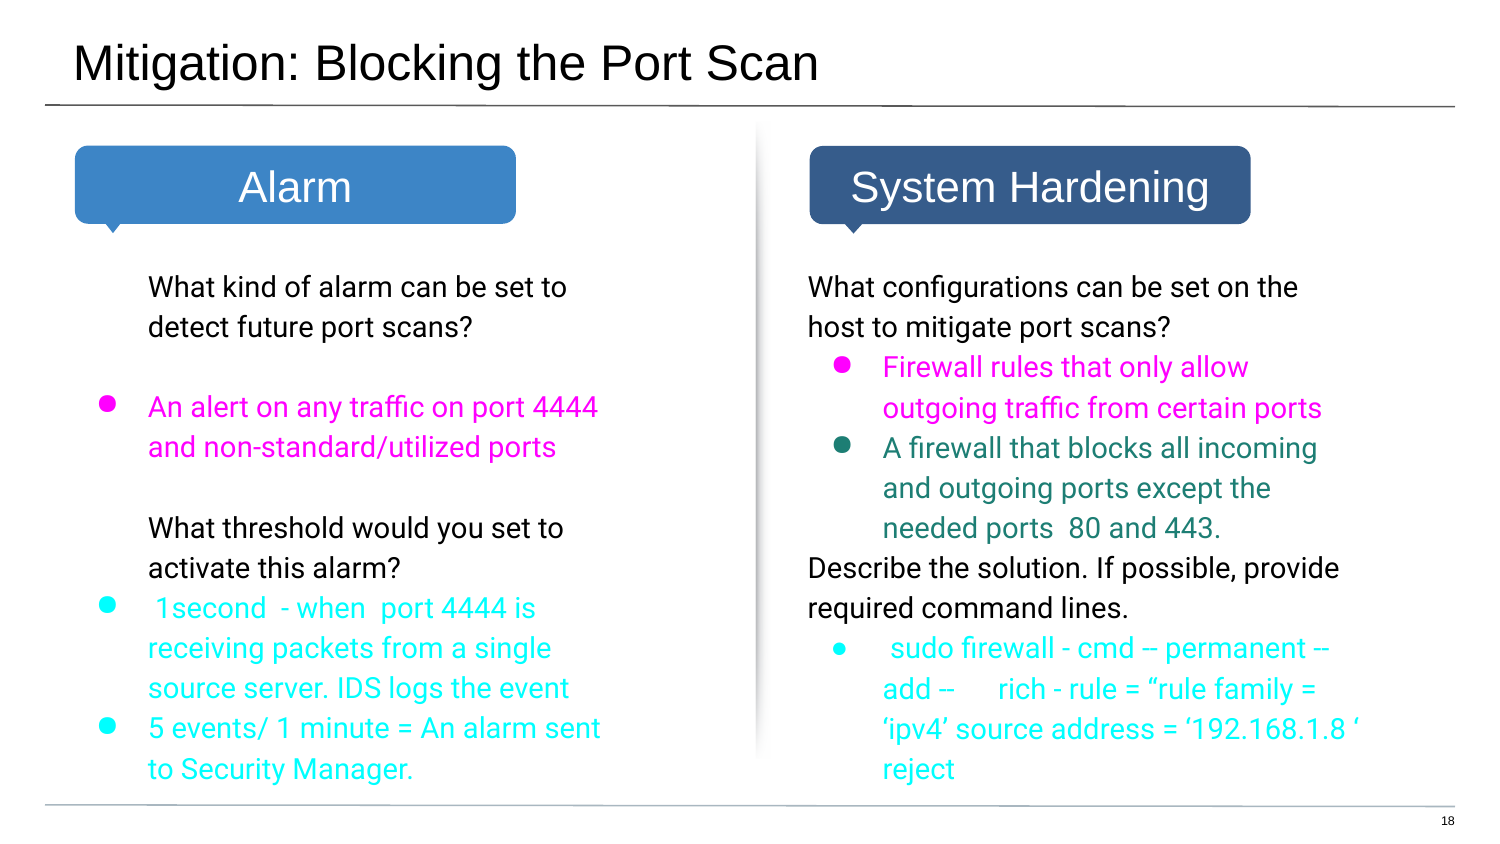

# Mitigation: Blocking the Port Scan
What kind of alarm can be set to detect future port scans?

An alert on any traffic on port 4444 and non-standard/utilized ports

What threshold would you set to activate this alarm?
 1second  - when  port 4444 is receiving packets from a single source server. IDS logs the event
5 events/ 1 minute = An alarm sent to Security Manager.
What configurations can be set on the host to mitigate port scans?
Firewall rules that only allow outgoing traffic from certain ports
A firewall that blocks all incoming and outgoing ports except the needed ports  80 and 443.
Describe the solution. If possible, provide required command lines.
 sudo firewall - cmd -- permanent -- add --      rich - rule = “rule family = ‘ipv4’ source address = ‘192.168.1.8 ‘ reject

18